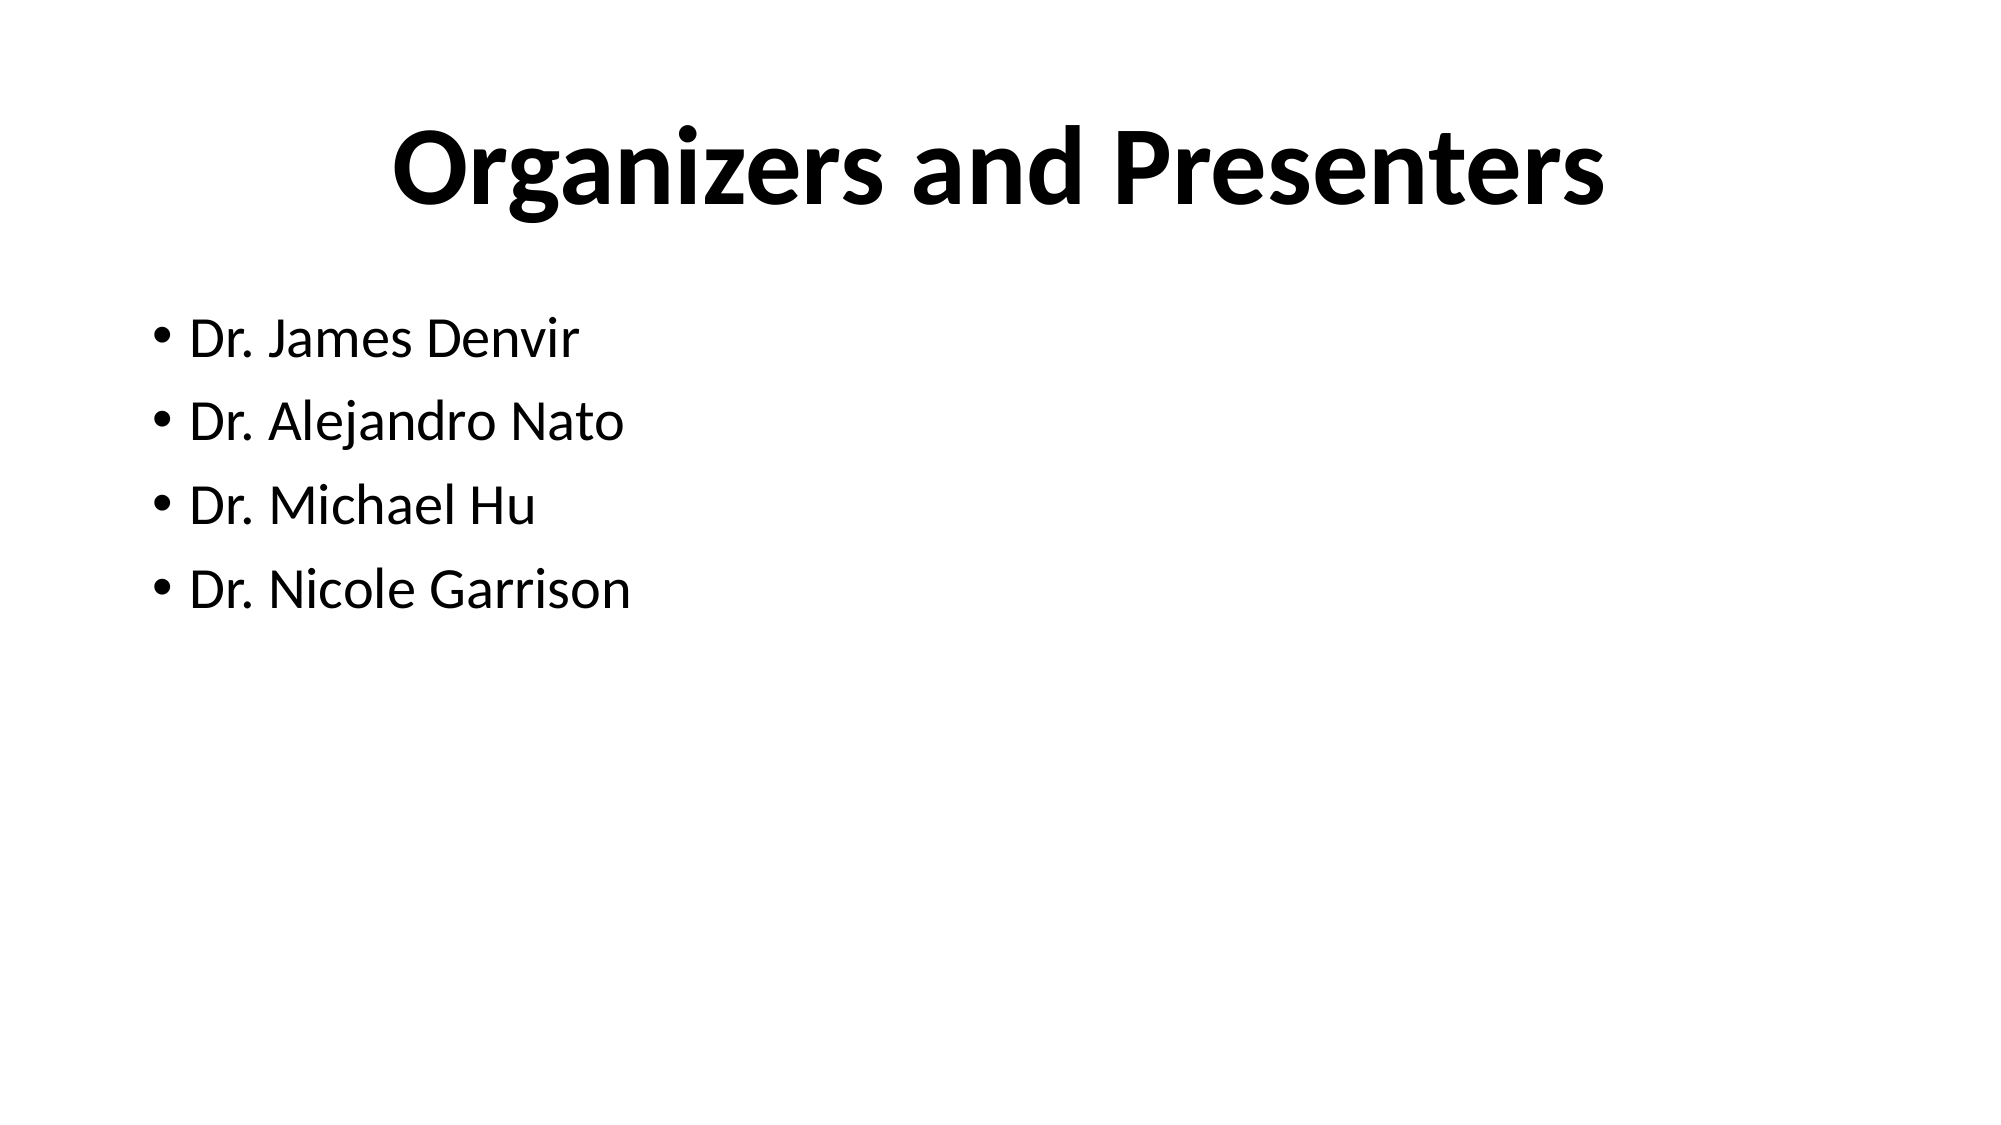

# Organizers and Presenters
Dr. James Denvir
Dr. Alejandro Nato
Dr. Michael Hu
Dr. Nicole Garrison